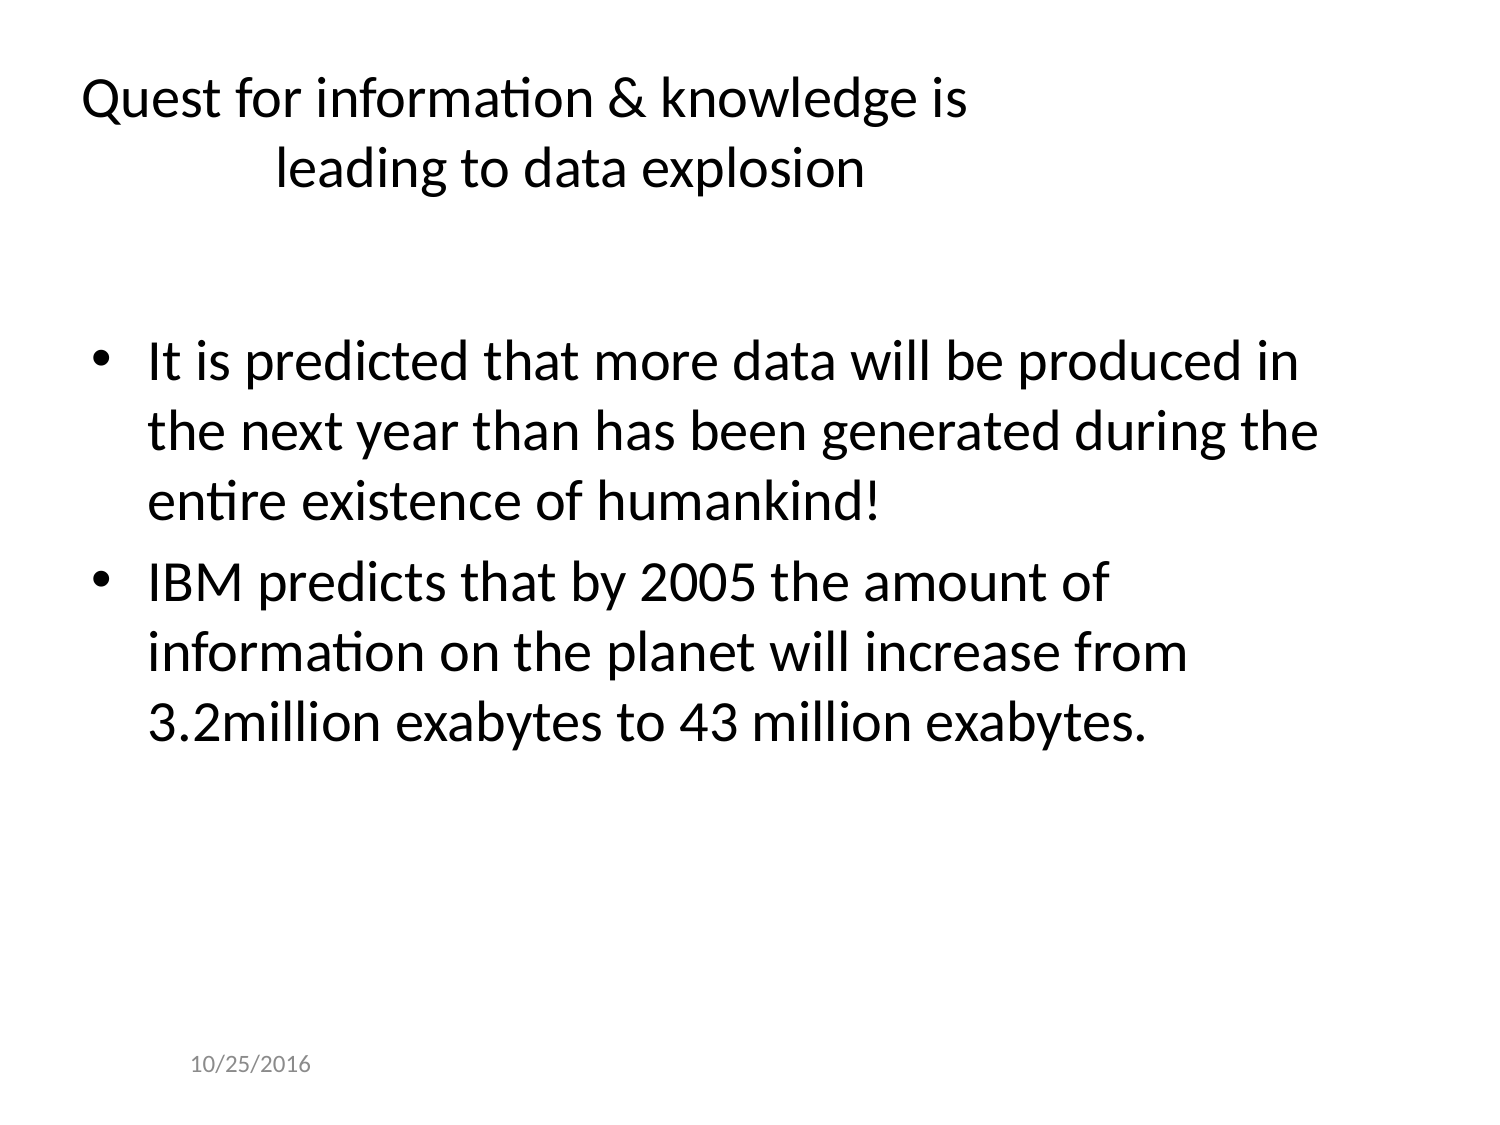

# Quest for information & knowledge is        leading to data explosion
It is predicted that more data will be produced in the next year than has been generated during the entire existence of humankind!
IBM predicts that by 2005 the amount of information on the planet will increase from 3.2million exabytes to 43 million exabytes.

10/25/2016